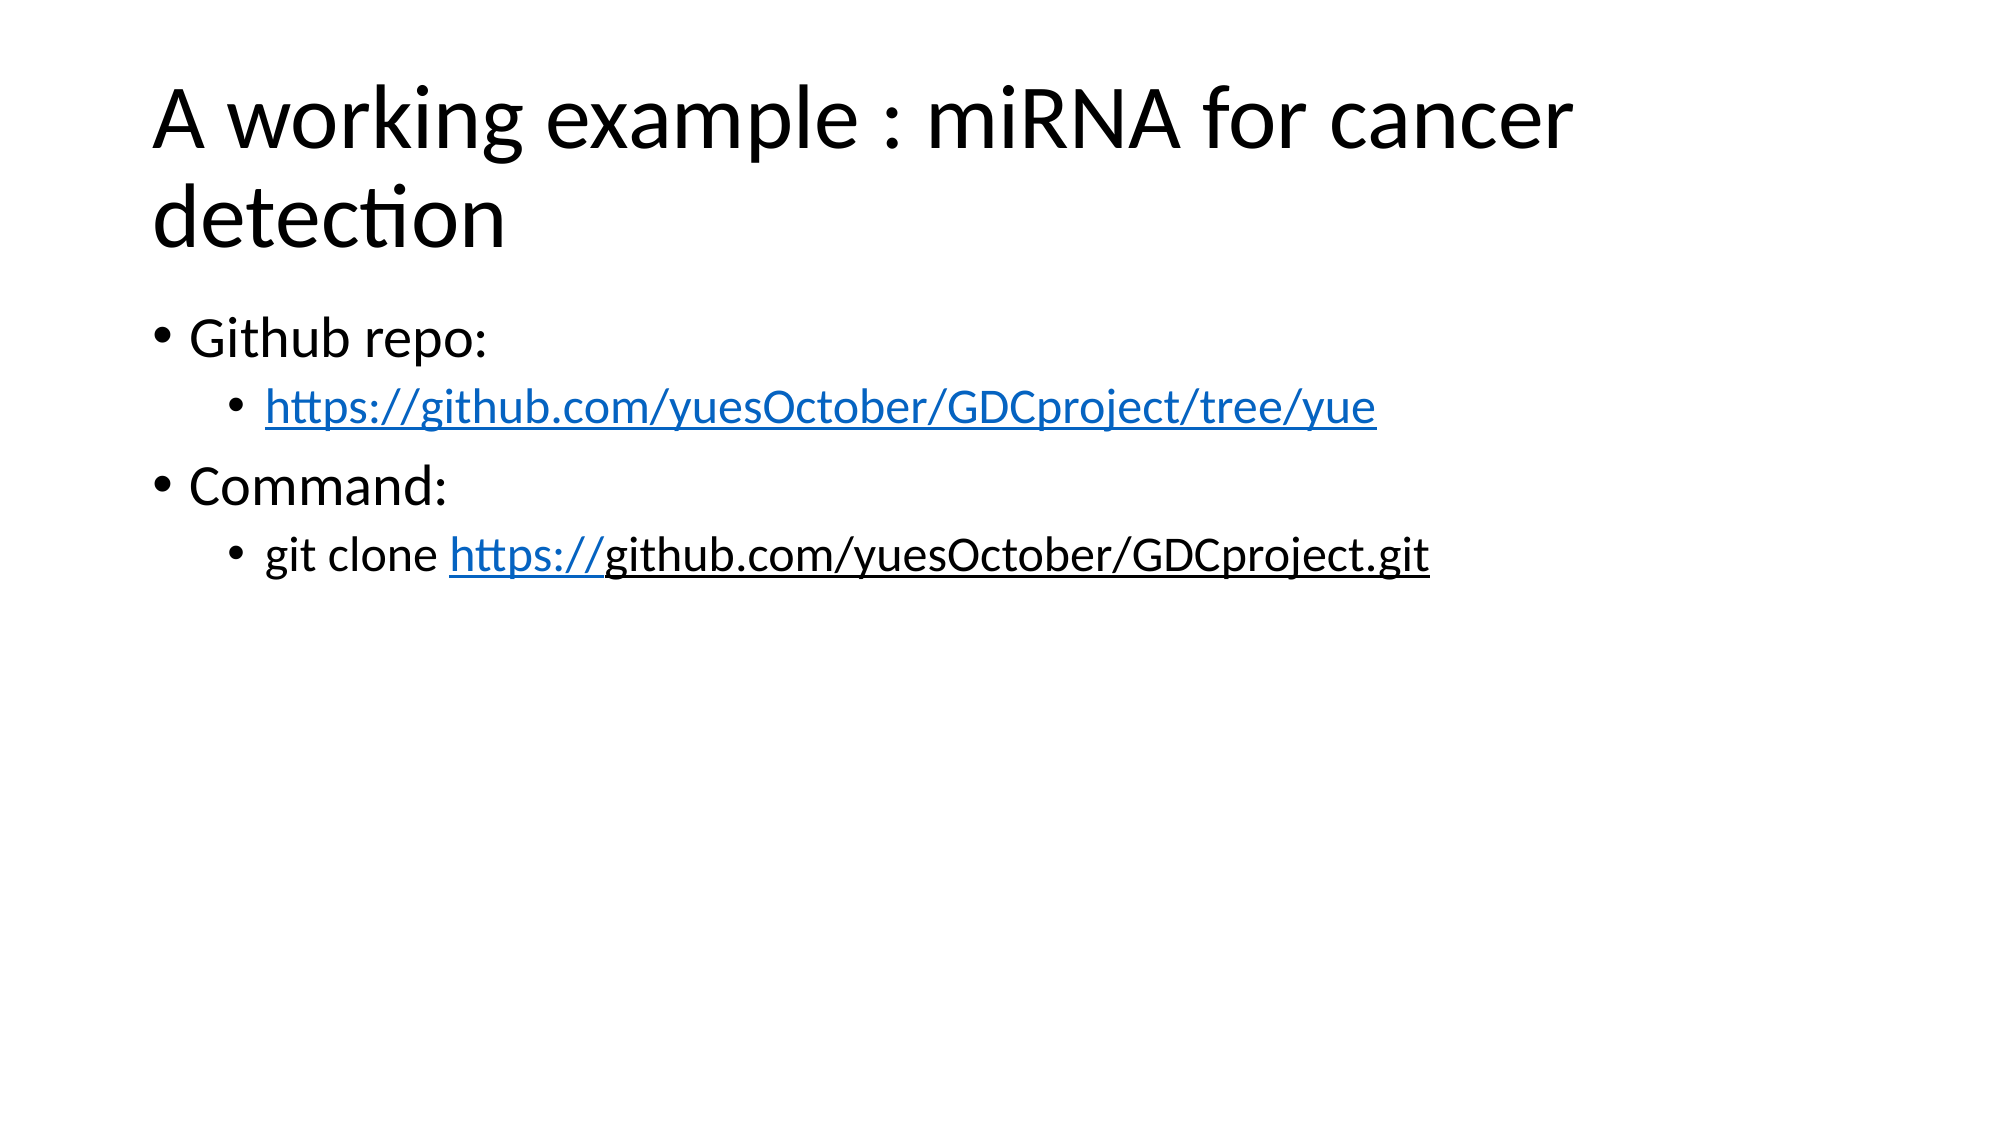

# A working example : miRNA for cancer detection
Github repo:
https://github.com/yuesOctober/GDCproject/tree/yue
Command:
git clone https://github.com/yuesOctober/GDCproject.git